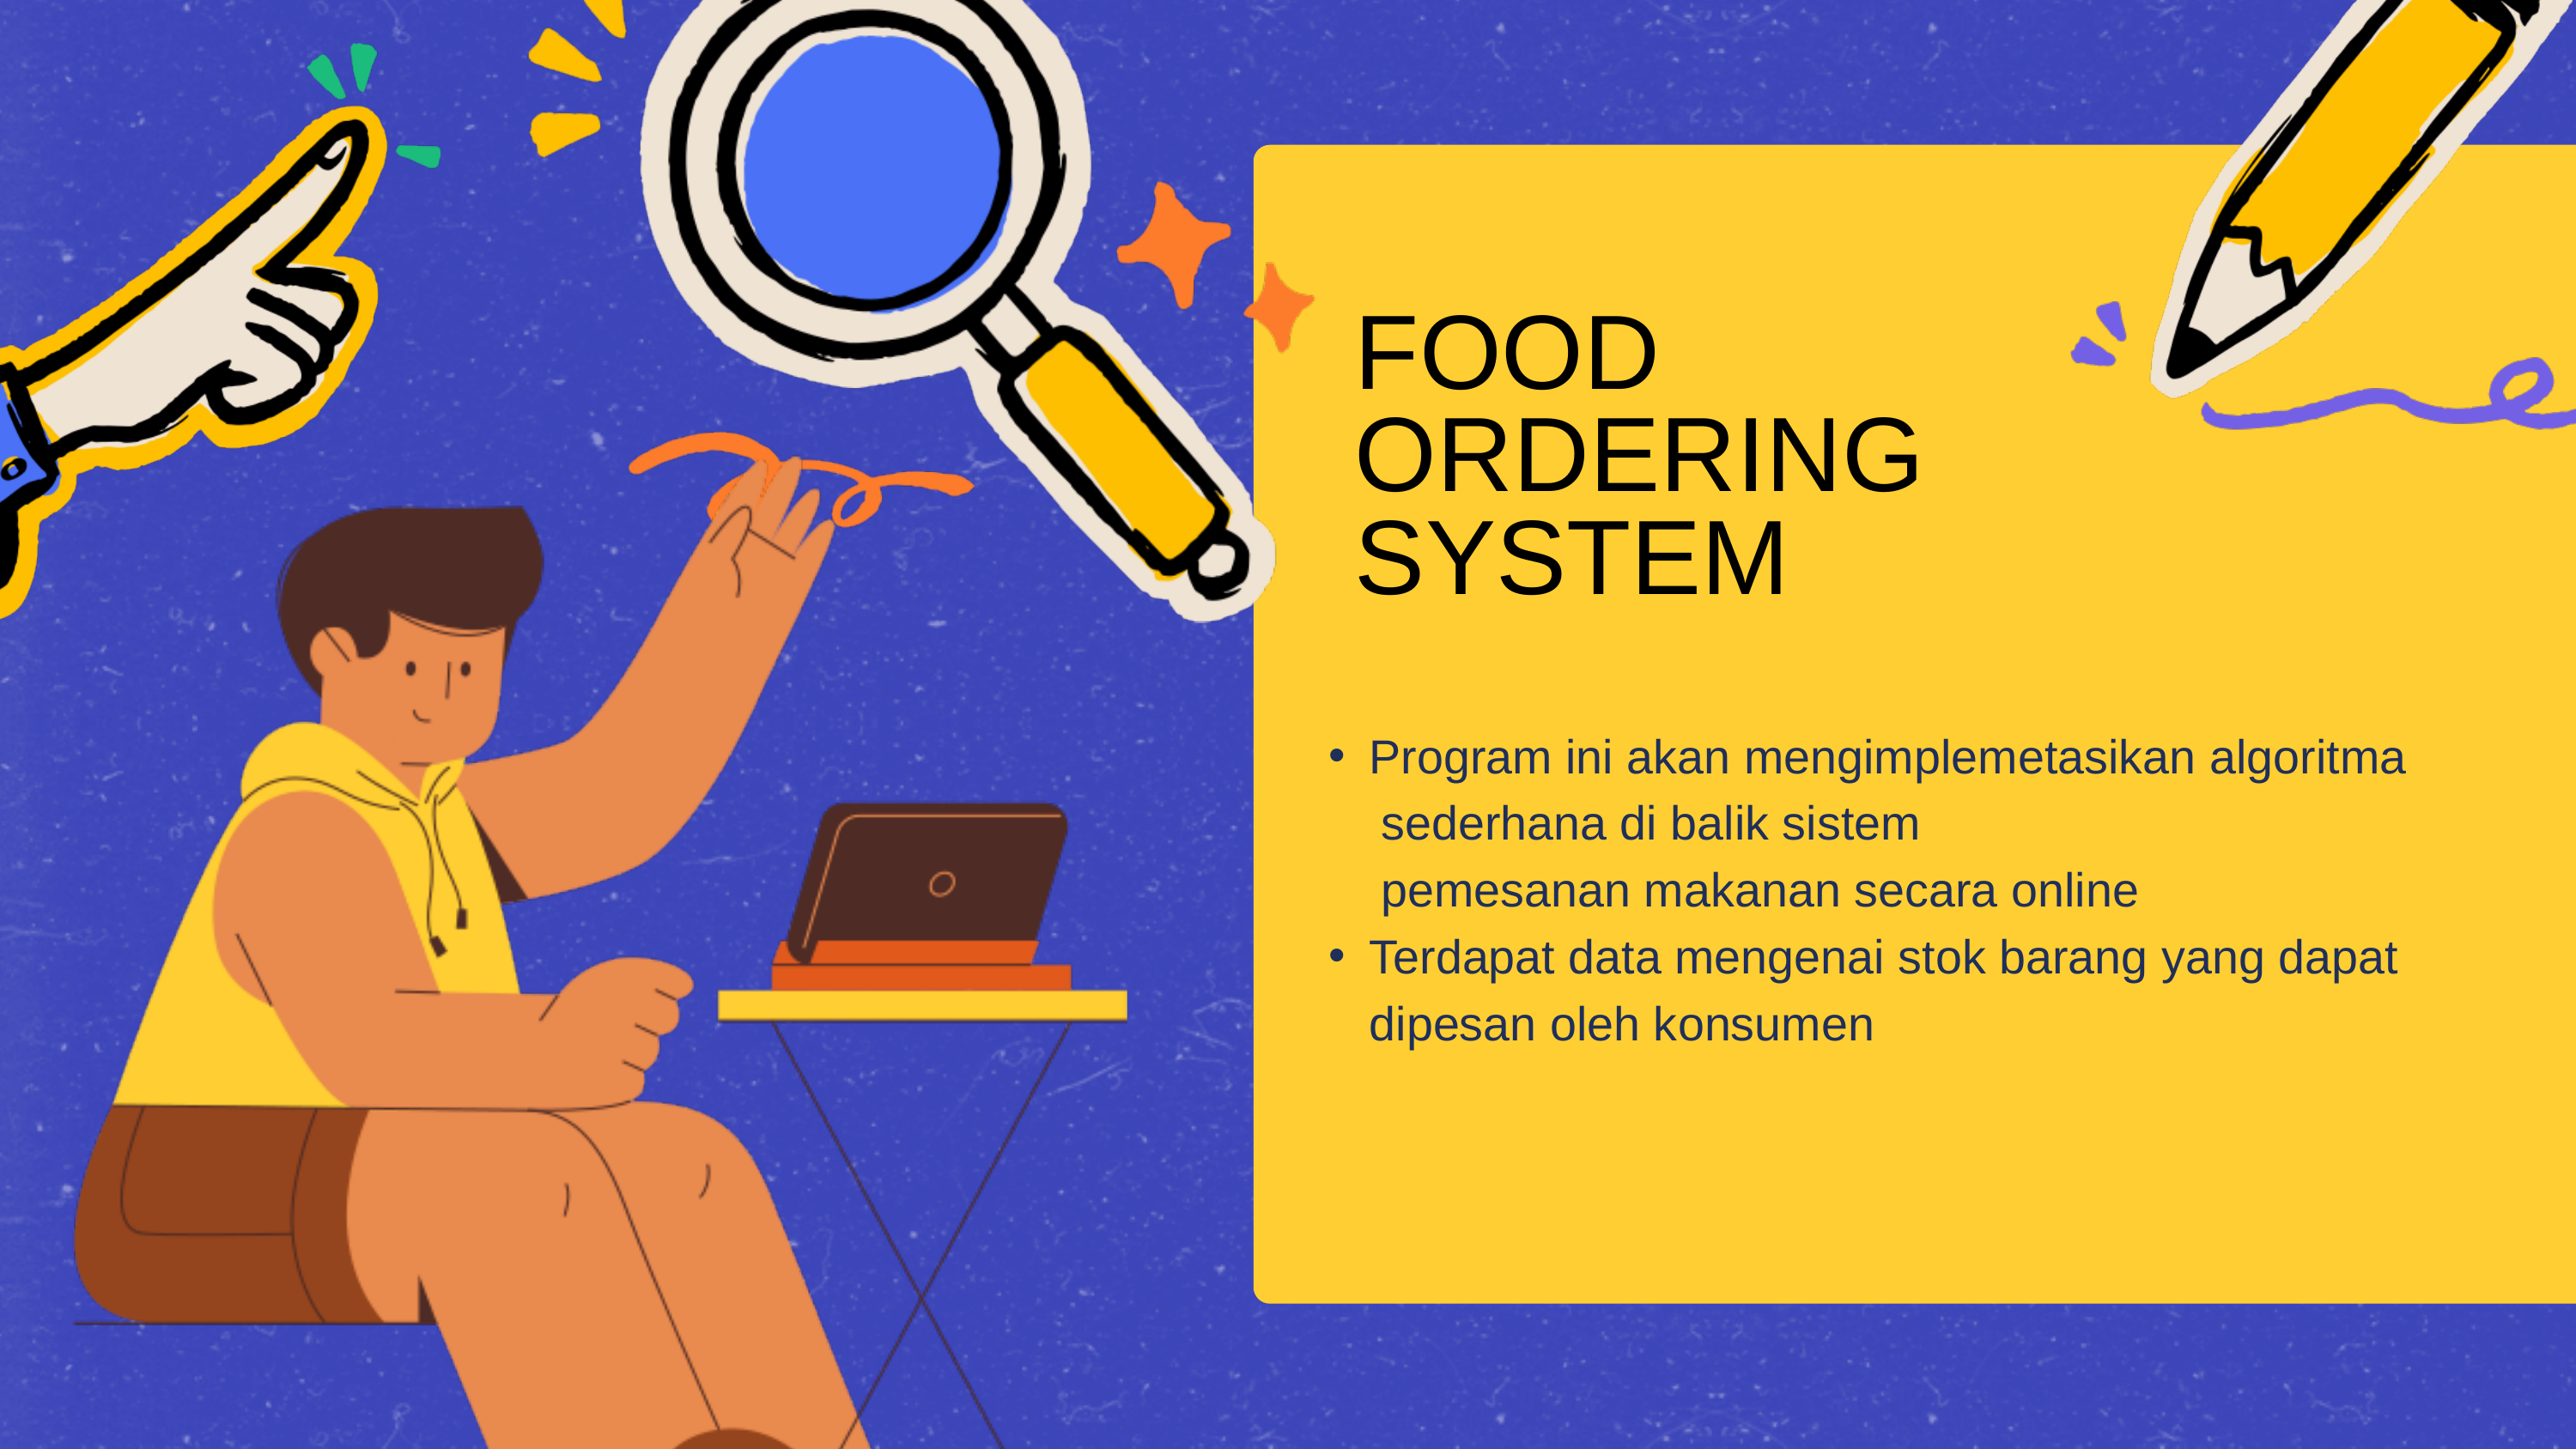

FOOD ORDERING SYSTEM

Program ini akan mengimplemetasikan algoritma
       sederhana di balik sistem
       pemesanan makanan secara online
Terdapat data mengenai stok barang yang dapat dipesan oleh konsumen